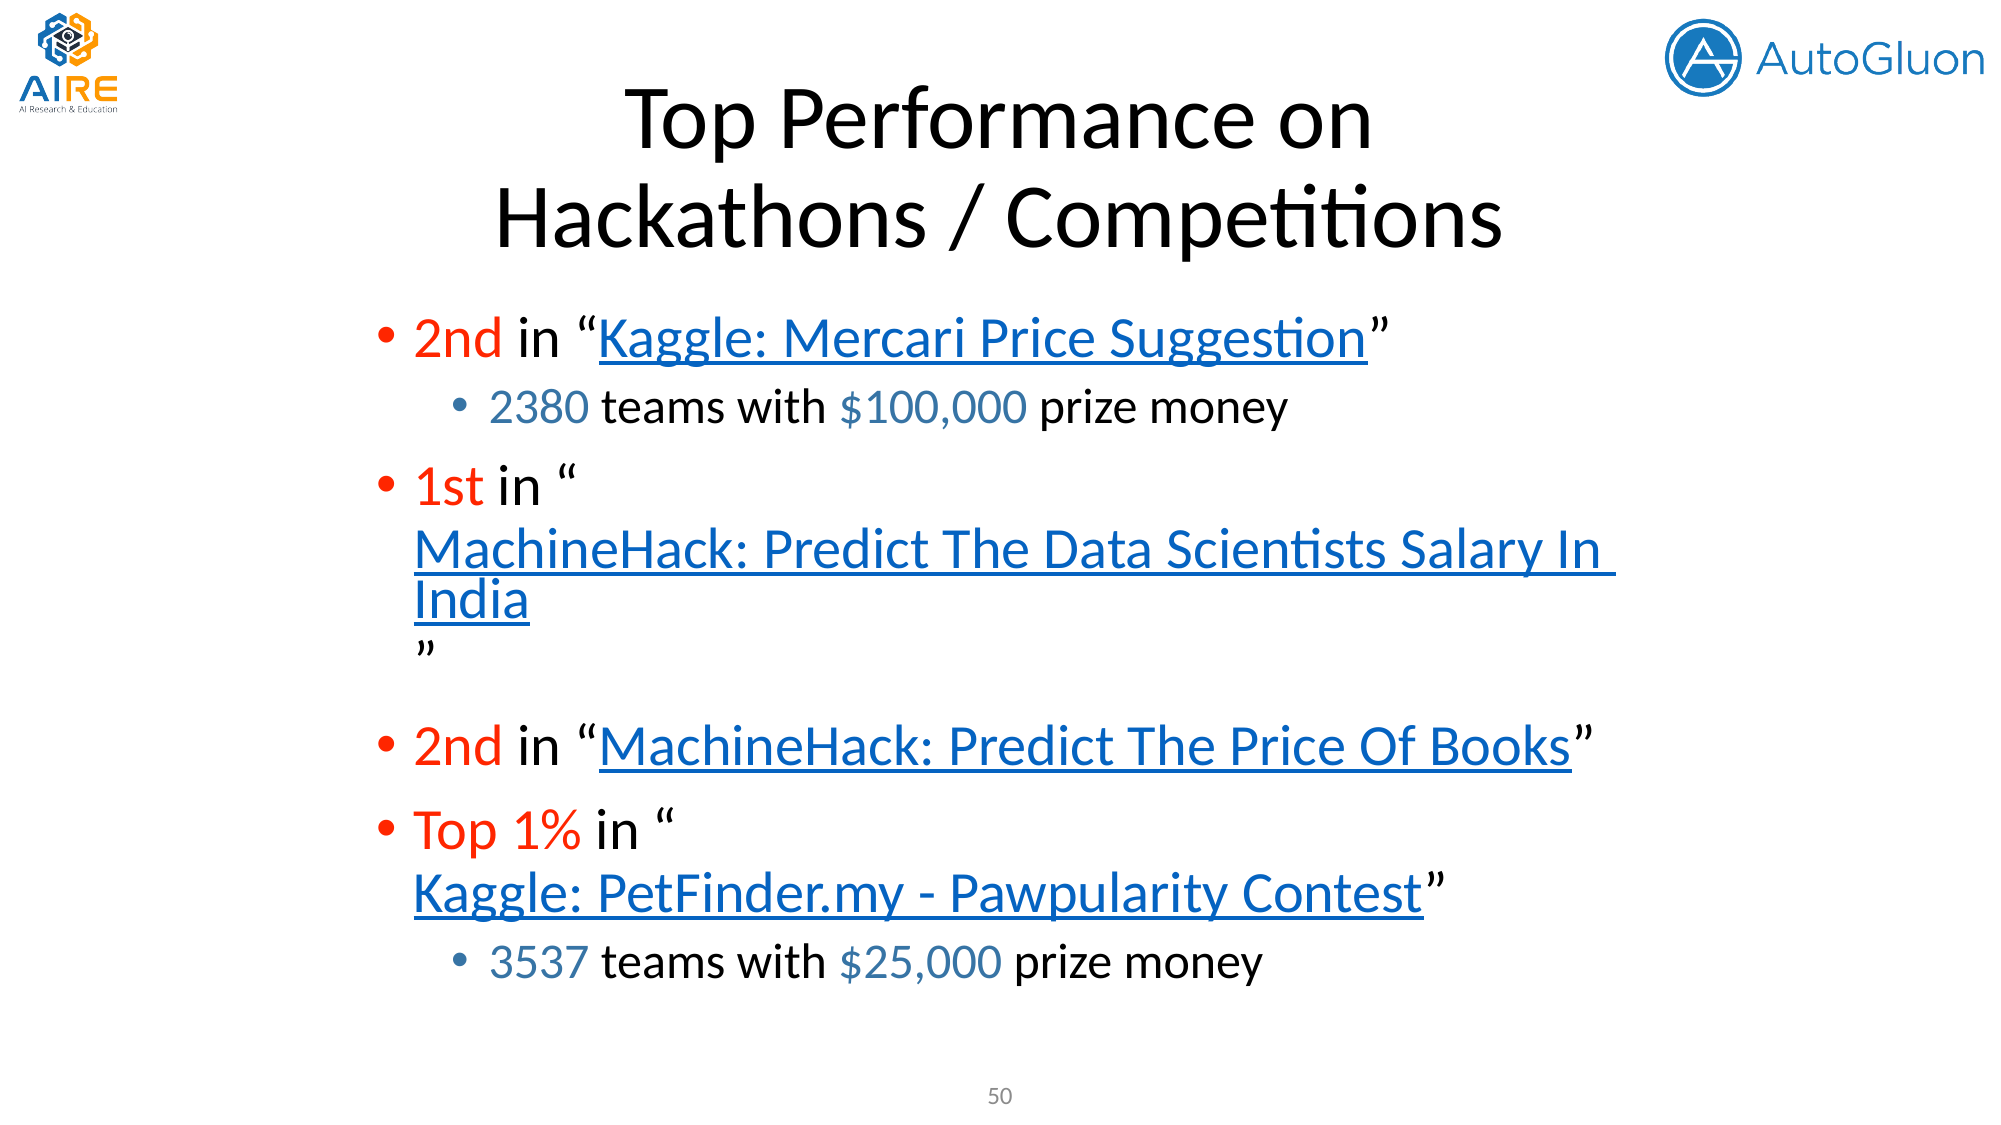

# Top Performance on Hackathons / Competitions
2nd in “Kaggle: Mercari Price Suggestion”
2380 teams with $100,000 prize money
1st in “MachineHack: Predict The Data Scientists Salary In India”
2nd in “MachineHack: Predict The Price Of Books”
Top 1% in “Kaggle: PetFinder.my - Pawpularity Contest”
3537 teams with $25,000 prize money
50